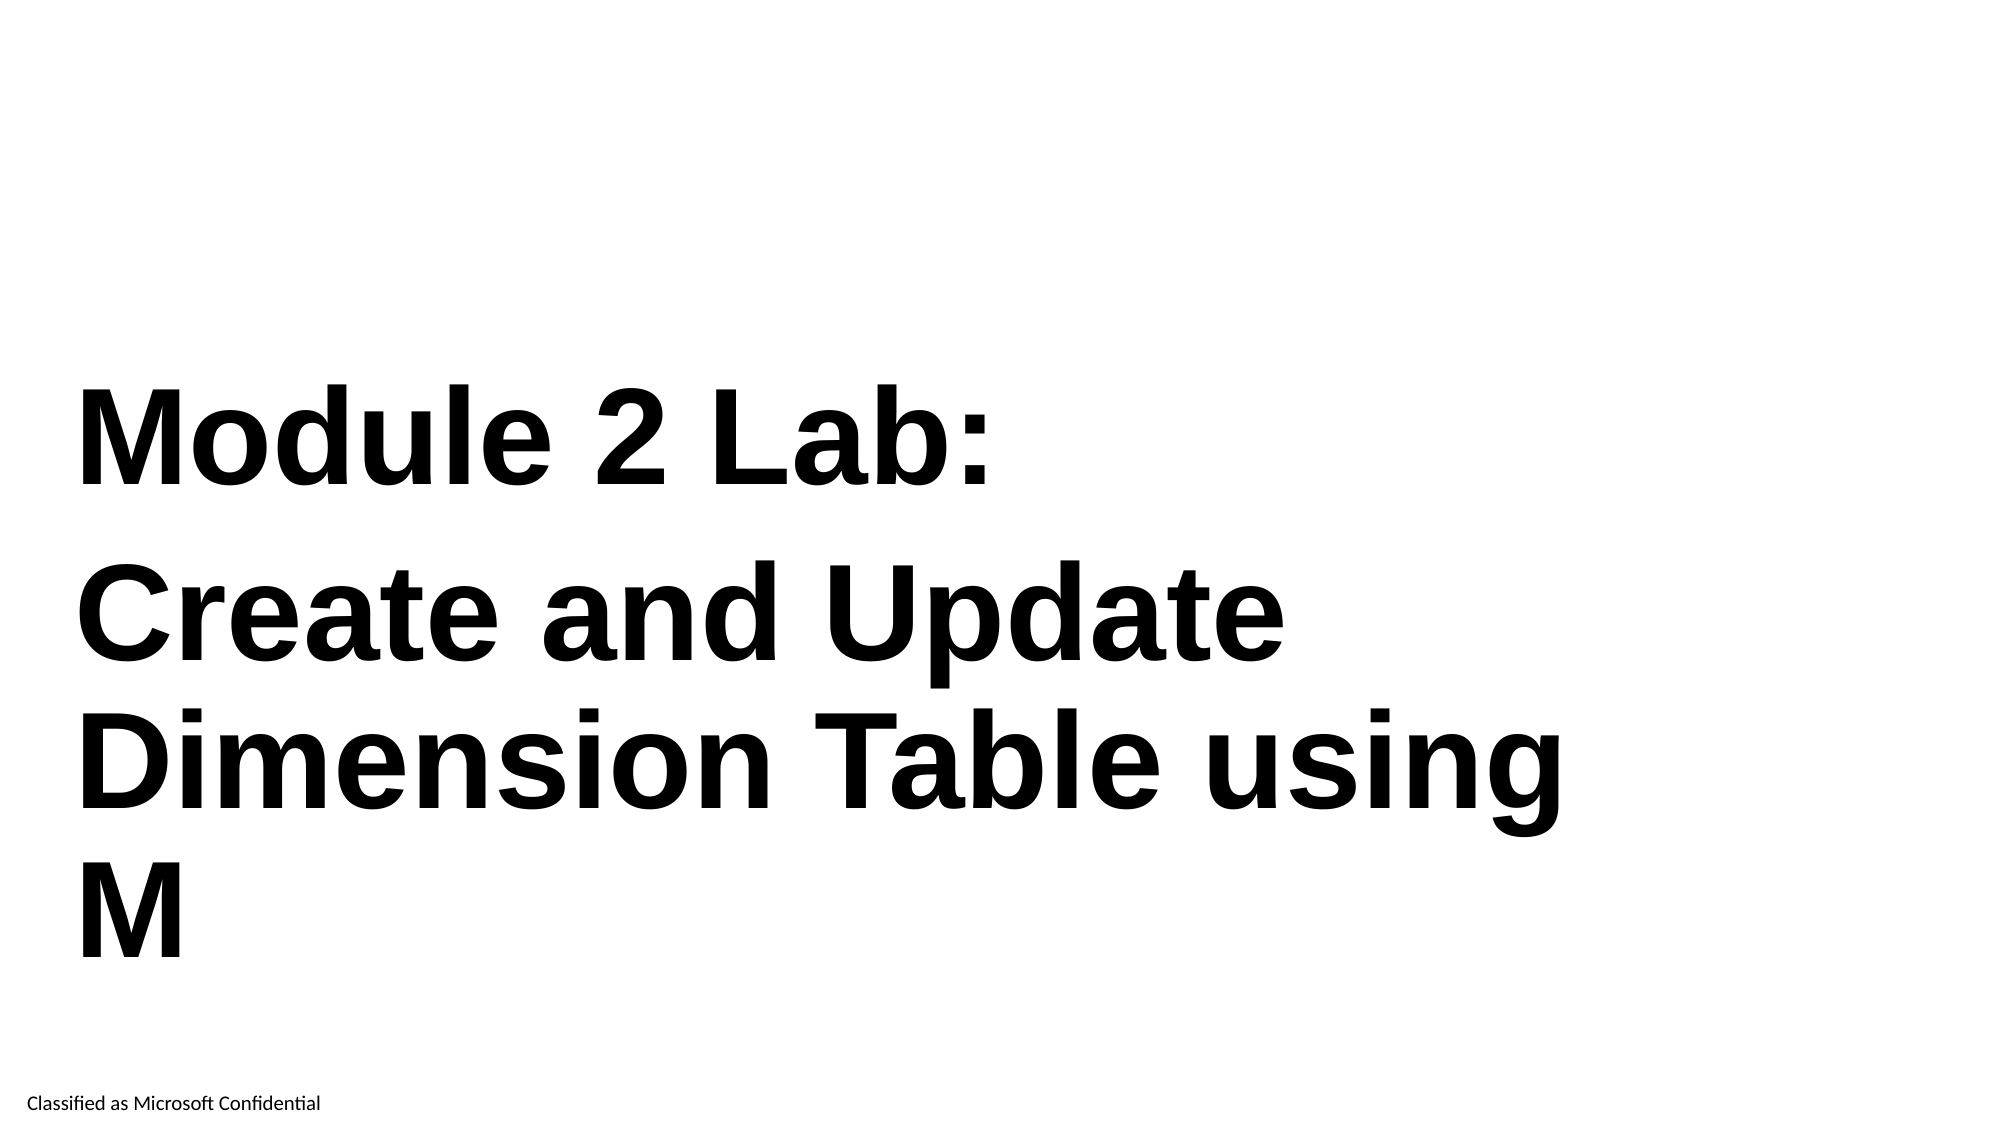

Module 2 Lab:
Create and Update Dimension Table using M